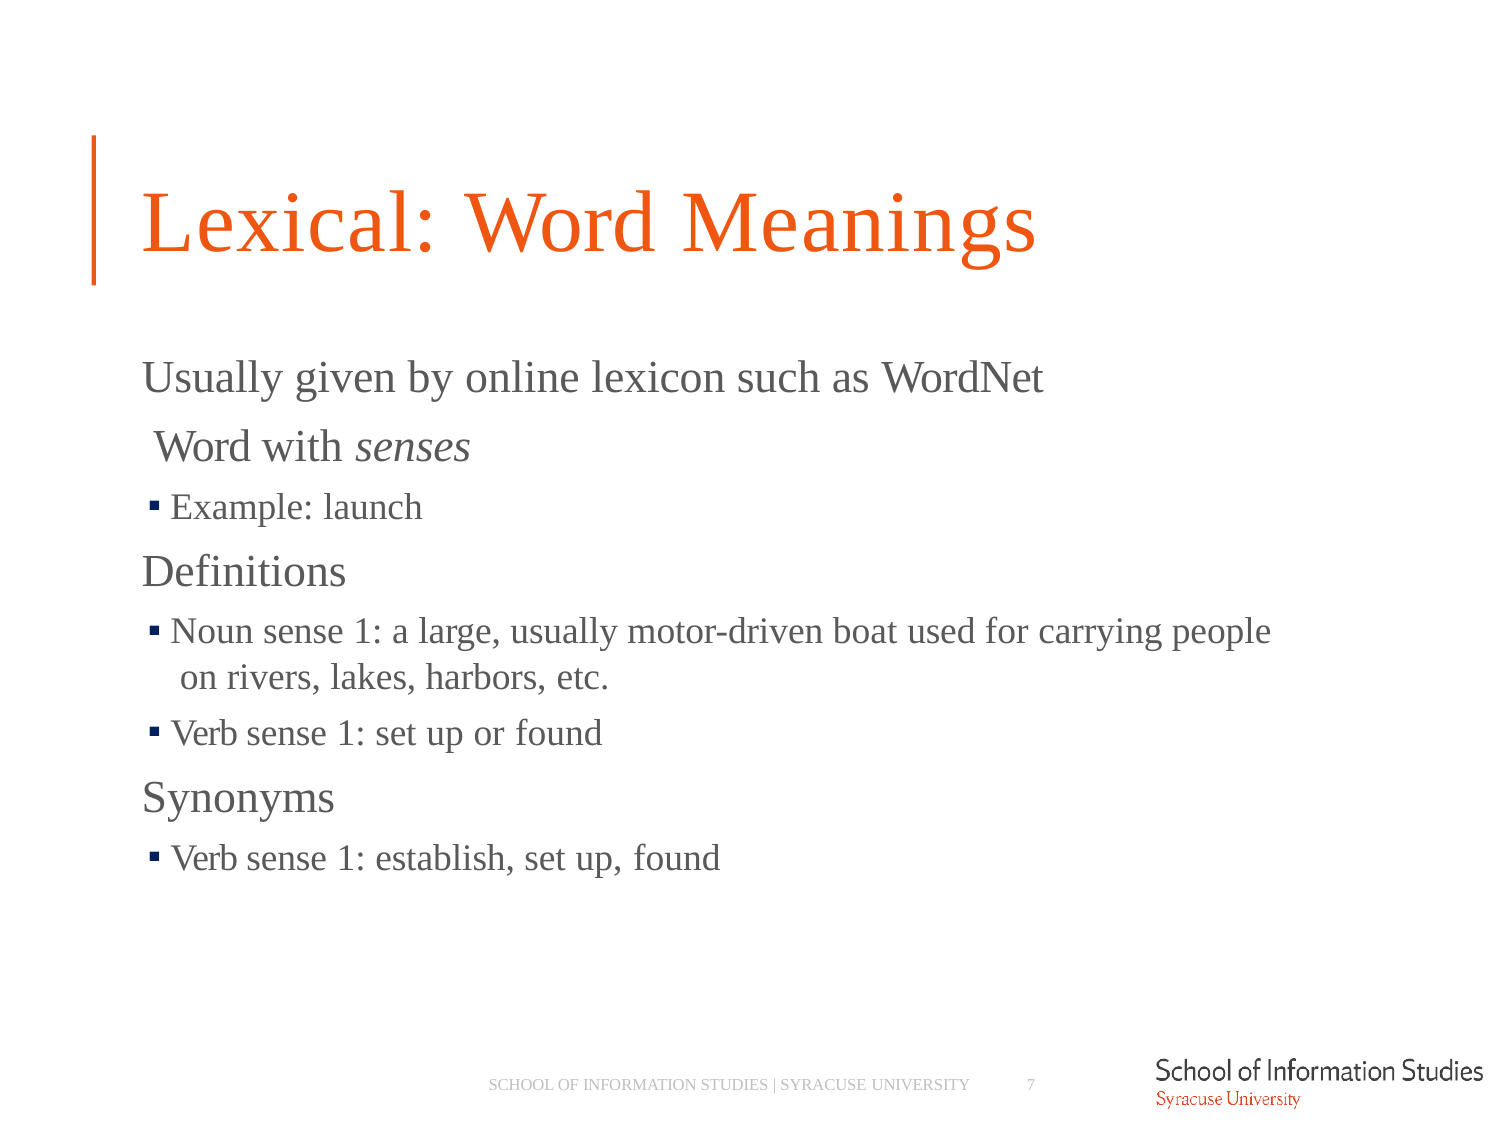

# Lexical: Word Meanings
Usually given by online lexicon such as WordNet  Word with senses
Example: launch
Definitions
Noun sense 1: a large, usually motor-driven boat used for carrying people  on rivers, lakes, harbors, etc.
Verb sense 1: set up or found
Synonyms
Verb sense 1: establish, set up, found
SCHOOL OF INFORMATION STUDIES | SYRACUSE UNIVERSITY
7